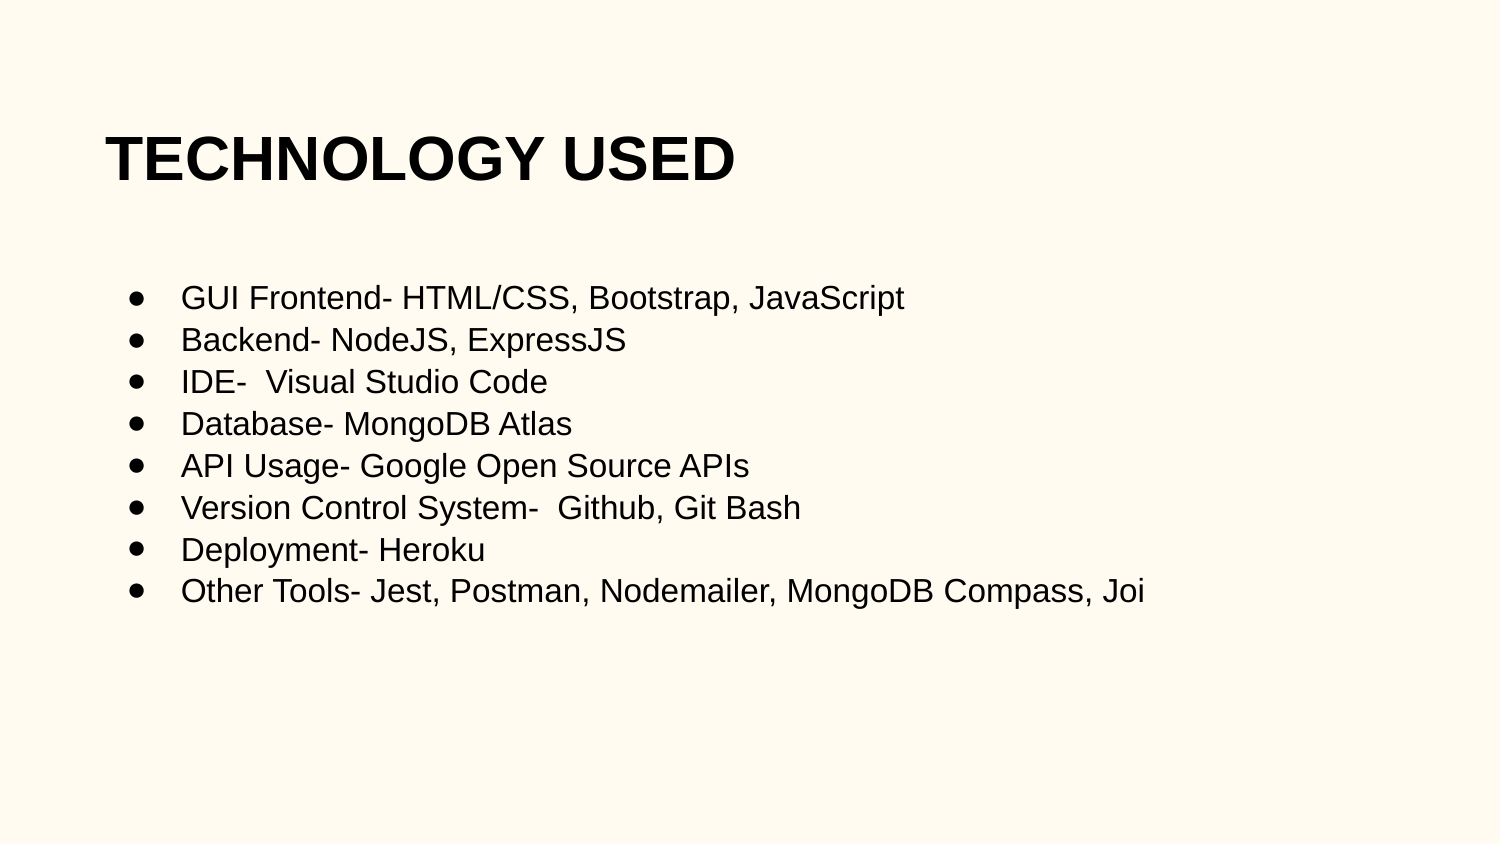

# TECHNOLOGY USED
GUI Frontend- HTML/CSS, Bootstrap, JavaScript
Backend- NodeJS, ExpressJS
IDE-  Visual Studio Code
Database- MongoDB Atlas
API Usage- Google Open Source APIs
Version Control System-  Github, Git Bash
Deployment- Heroku
Other Tools- Jest, Postman, Nodemailer, MongoDB Compass, Joi